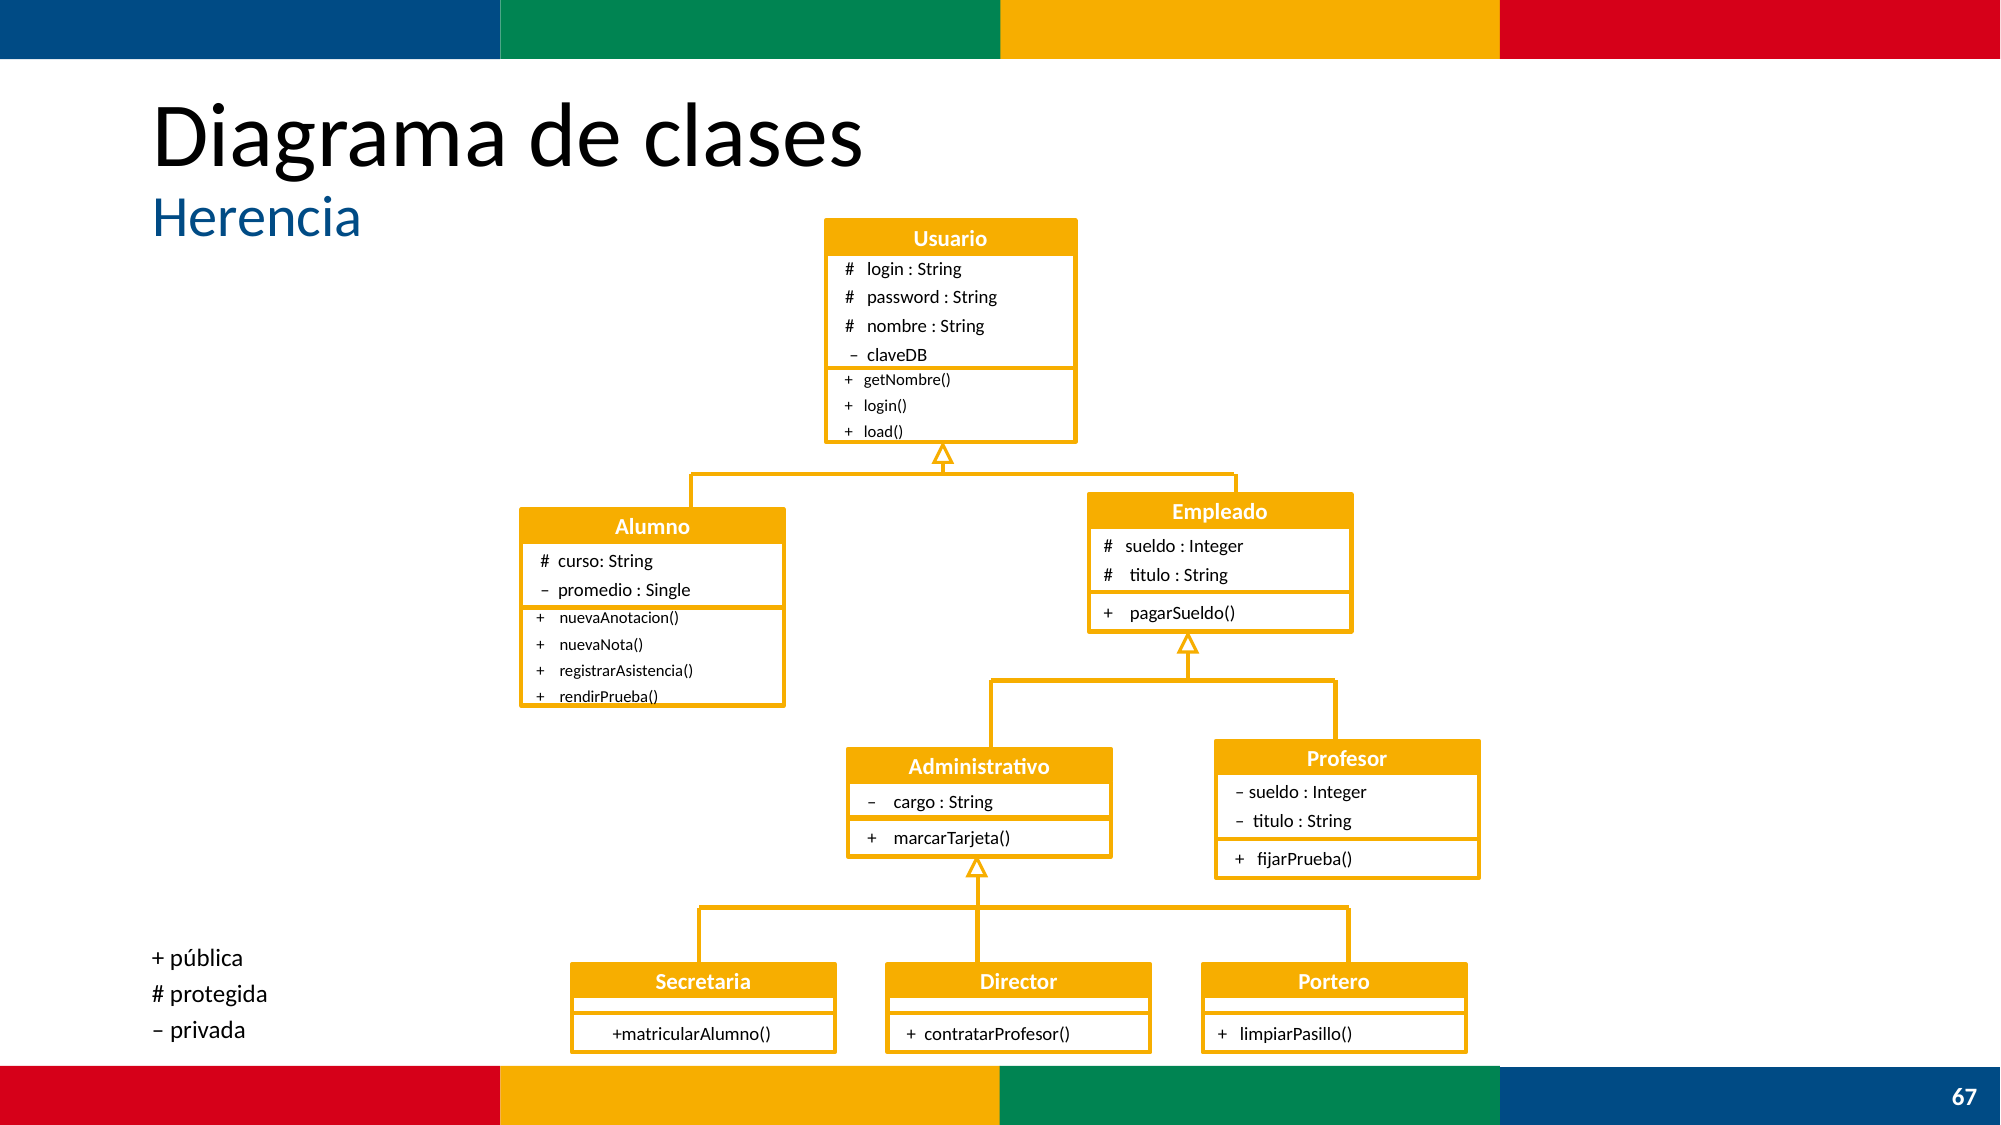

# Diagrama de clases Herencia
Usuario
 #   login : String
 #   password : String
 #   nombre : String
  –  claveDB
 +   getNombre()
 +   login()
 +   load()

Empleado
Alumno
#   sueldo : Integer
#    titulo : String
 #  curso: String
 –  promedio : Single
+    pagarSueldo()
+    nuevaAnotacion()
+    nuevaNota()
+    registrarAsistencia()
+    rendirPrueba()

Profesor
Administrativo
 – sueldo : Integer
 –  titulo : String
 –   cargo : String
 +    marcarTarjeta()
 +   fijarPrueba()

Secretaria
Director
Portero

      +matricularAlumno()
 +  contratarProfesor()
+   limpiarPasillo()
+ pública
# protegida
– privada
67